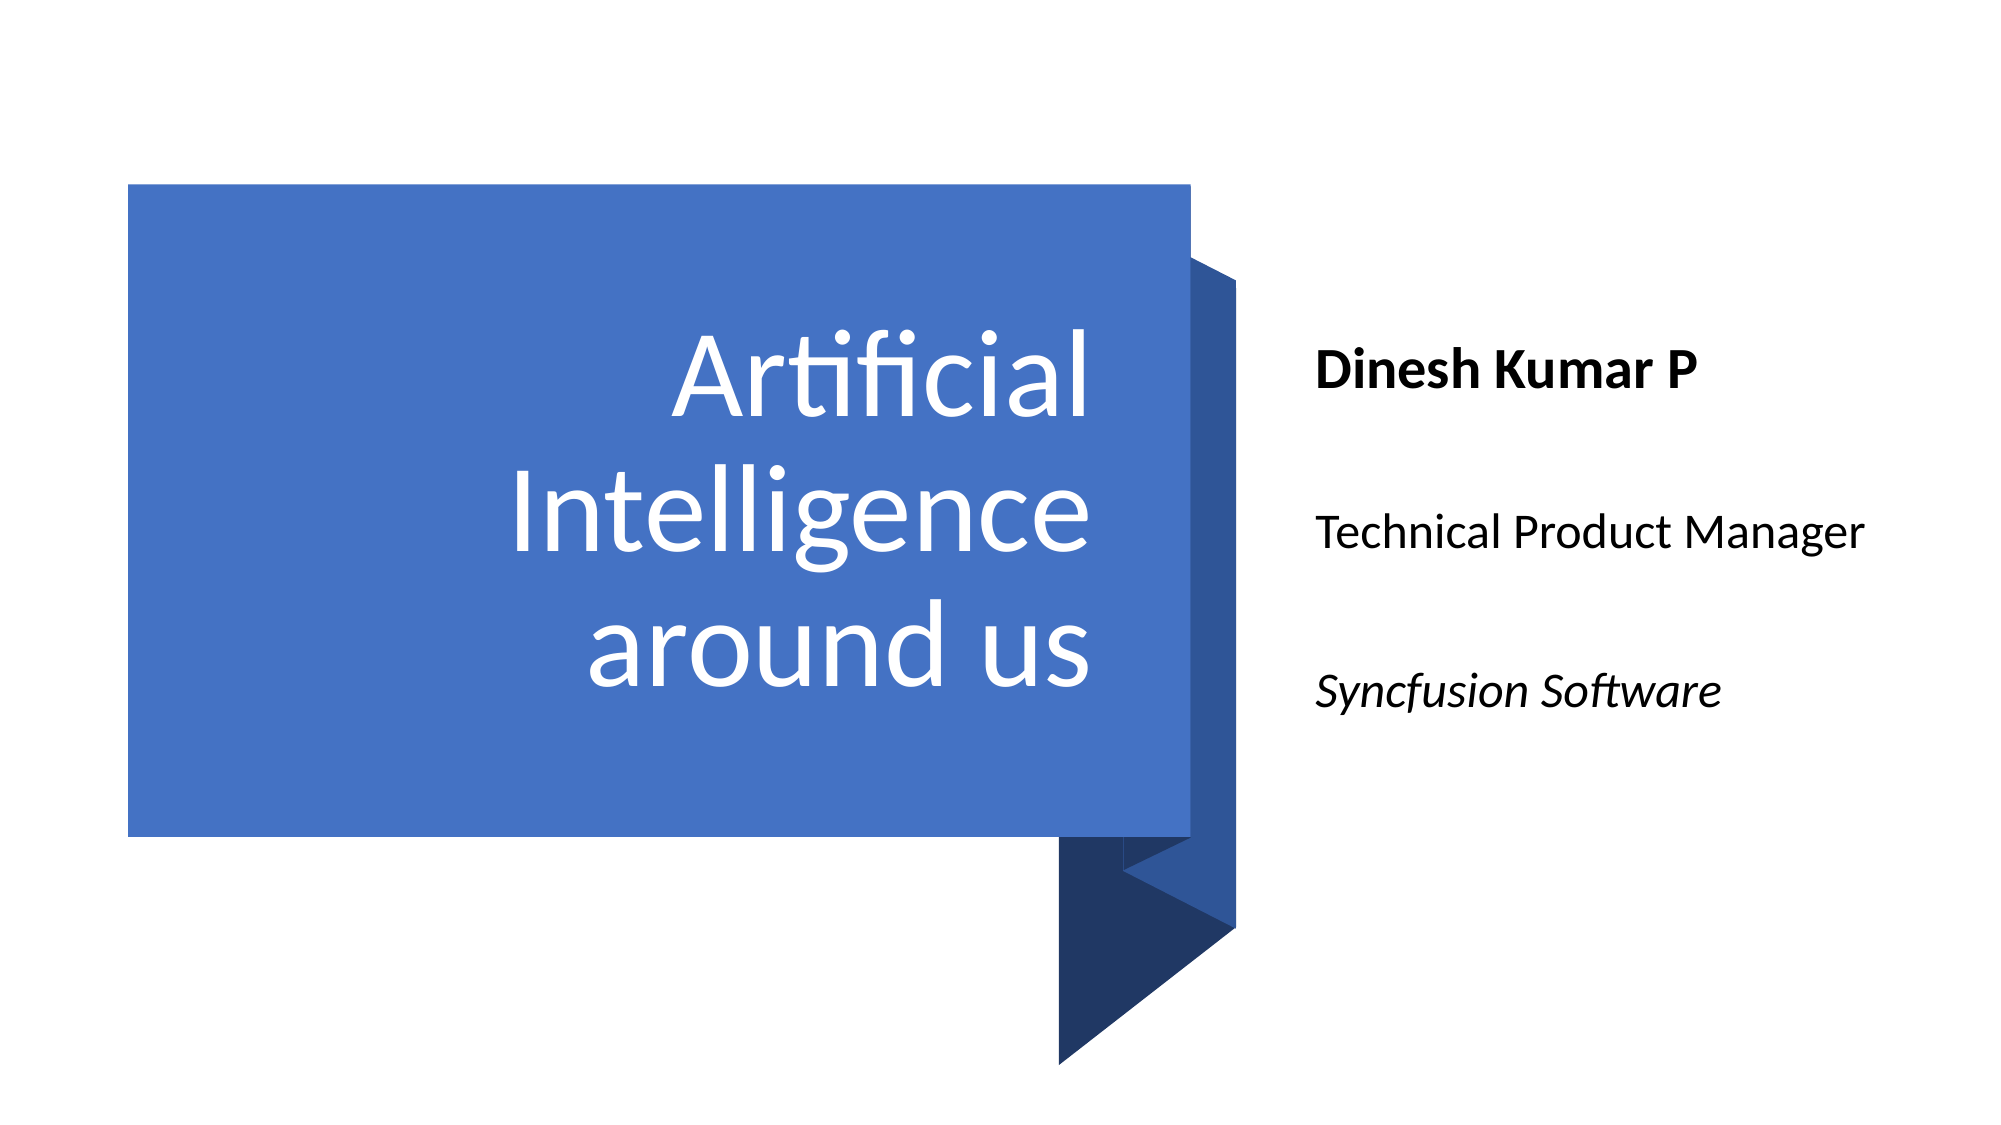

# Artificial Intelligence around us
Dinesh Kumar P

Technical Product Manager

Syncfusion Software